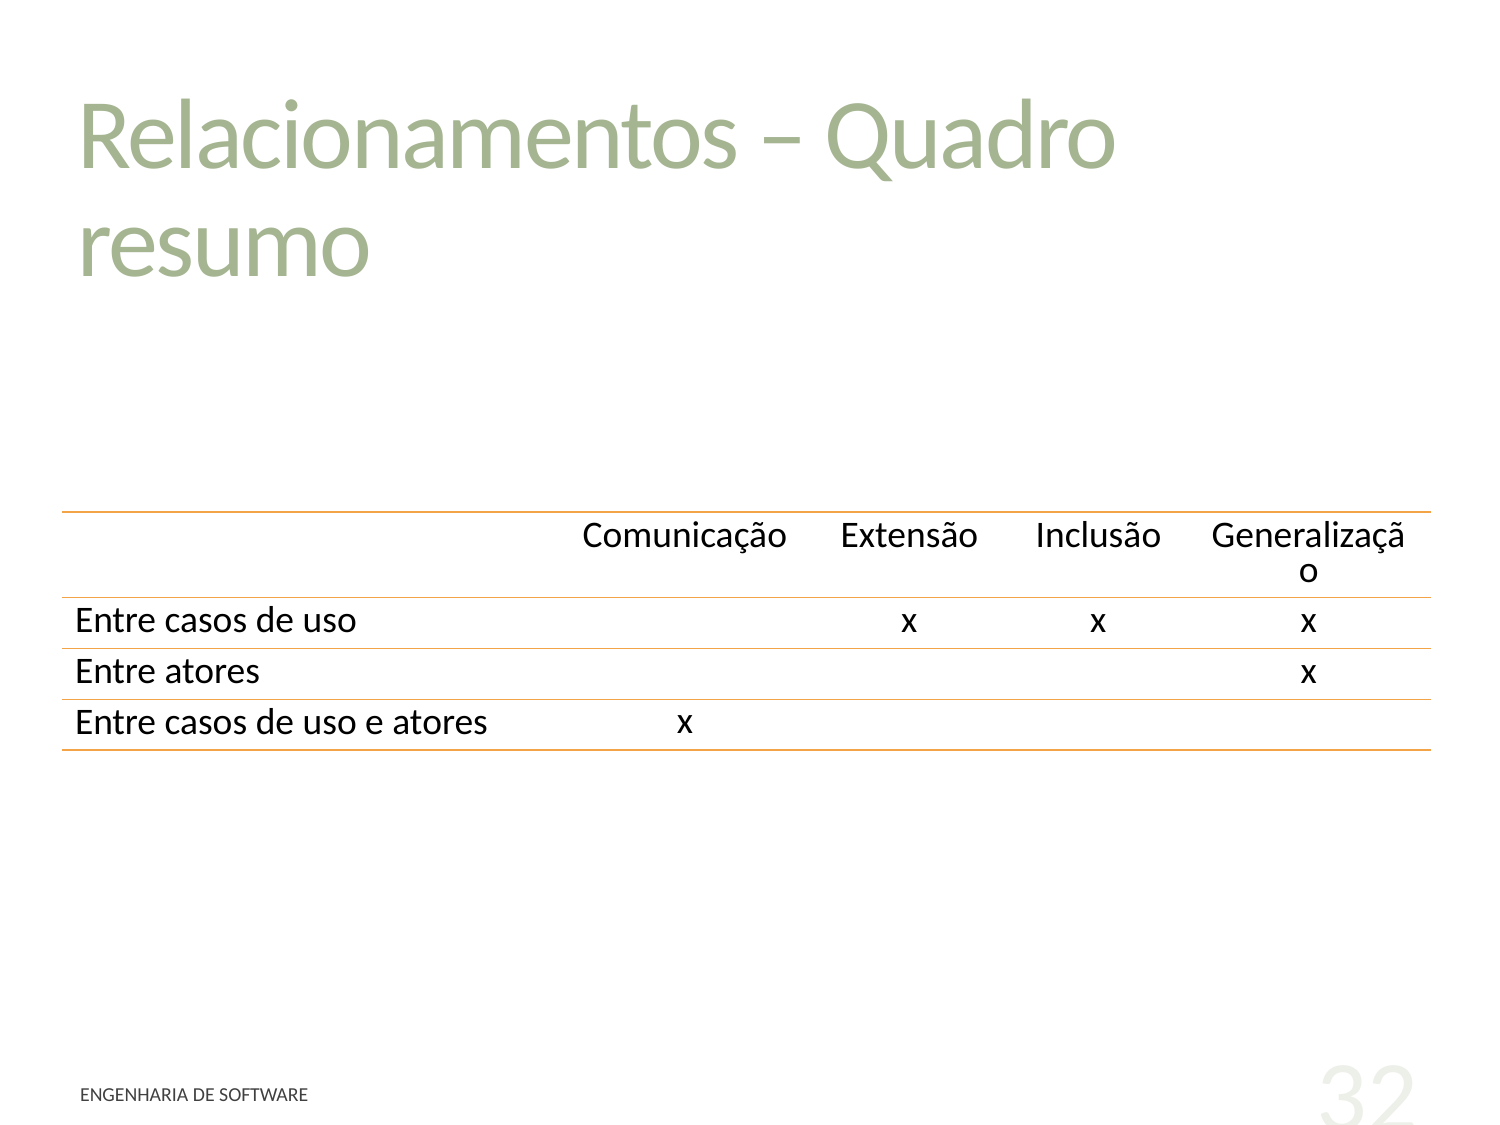

# Relacionamentos – Quadro resumo
|  | Comunicação | Extensão | Inclusão | Generalização |
| --- | --- | --- | --- | --- |
| Entre casos de uso |  | x | x | x |
| Entre atores |  |  |  | x |
| Entre casos de uso e atores | x |  |  |  |
32
Engenharia de Software